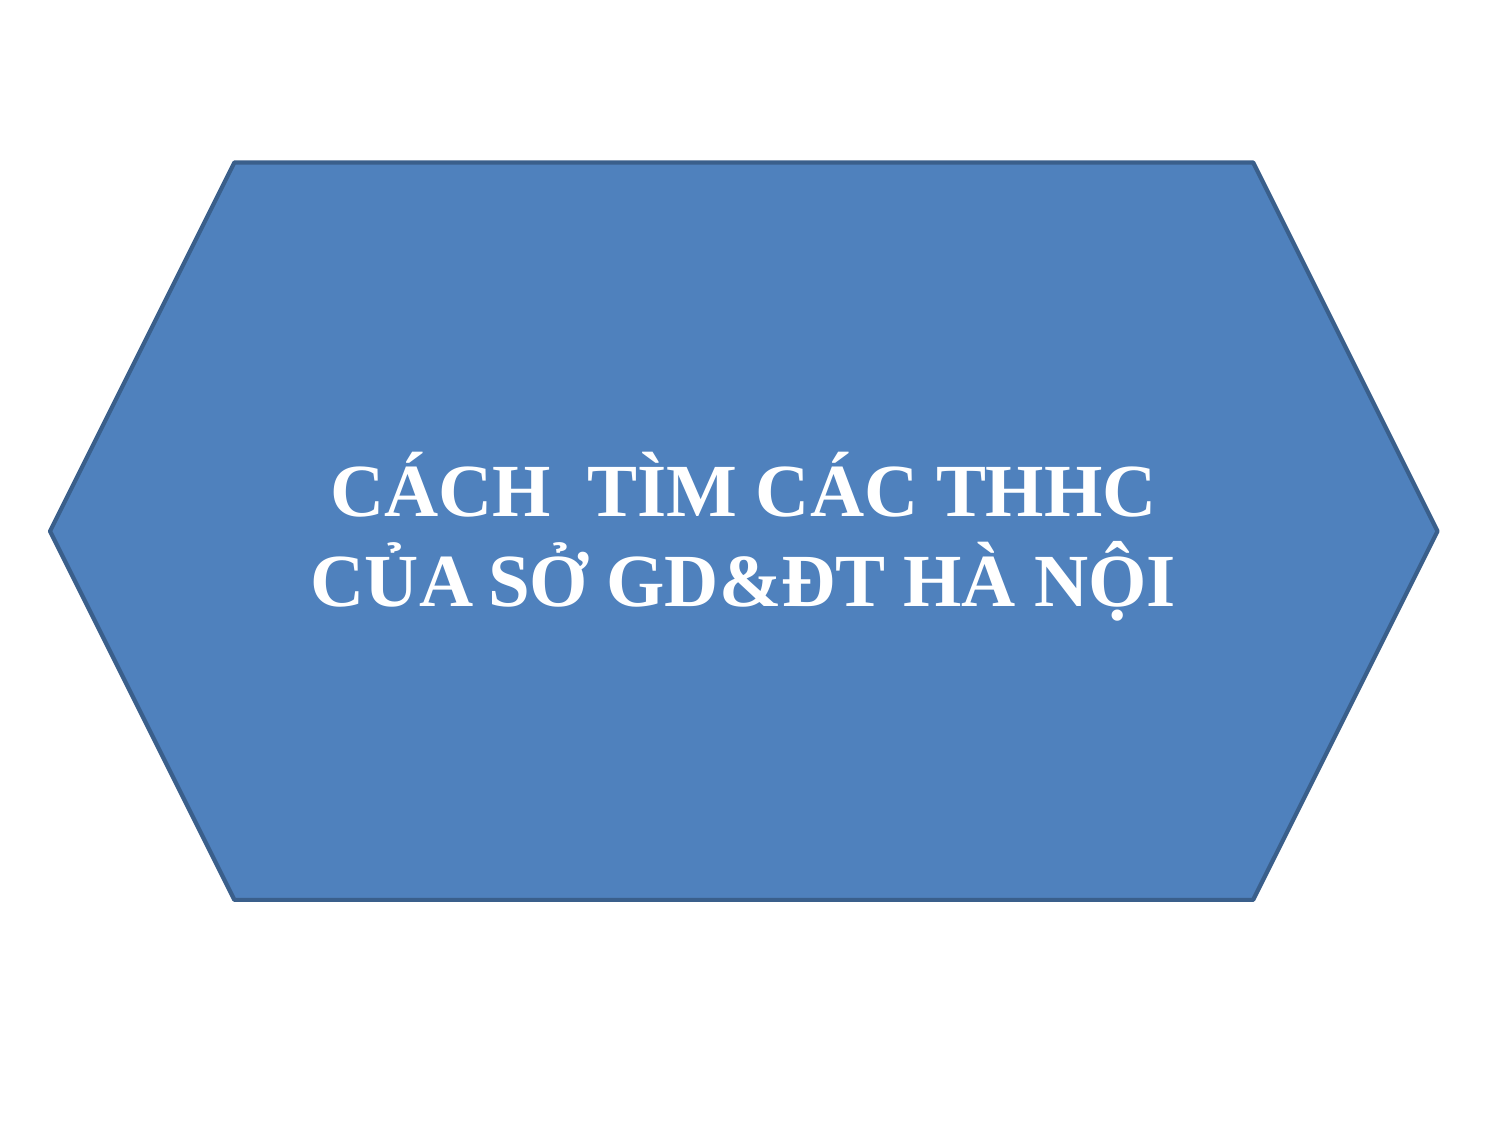

CÁCH  TÌM CÁC THHC CỦA SỞ GD&ĐT HÀ NỘI